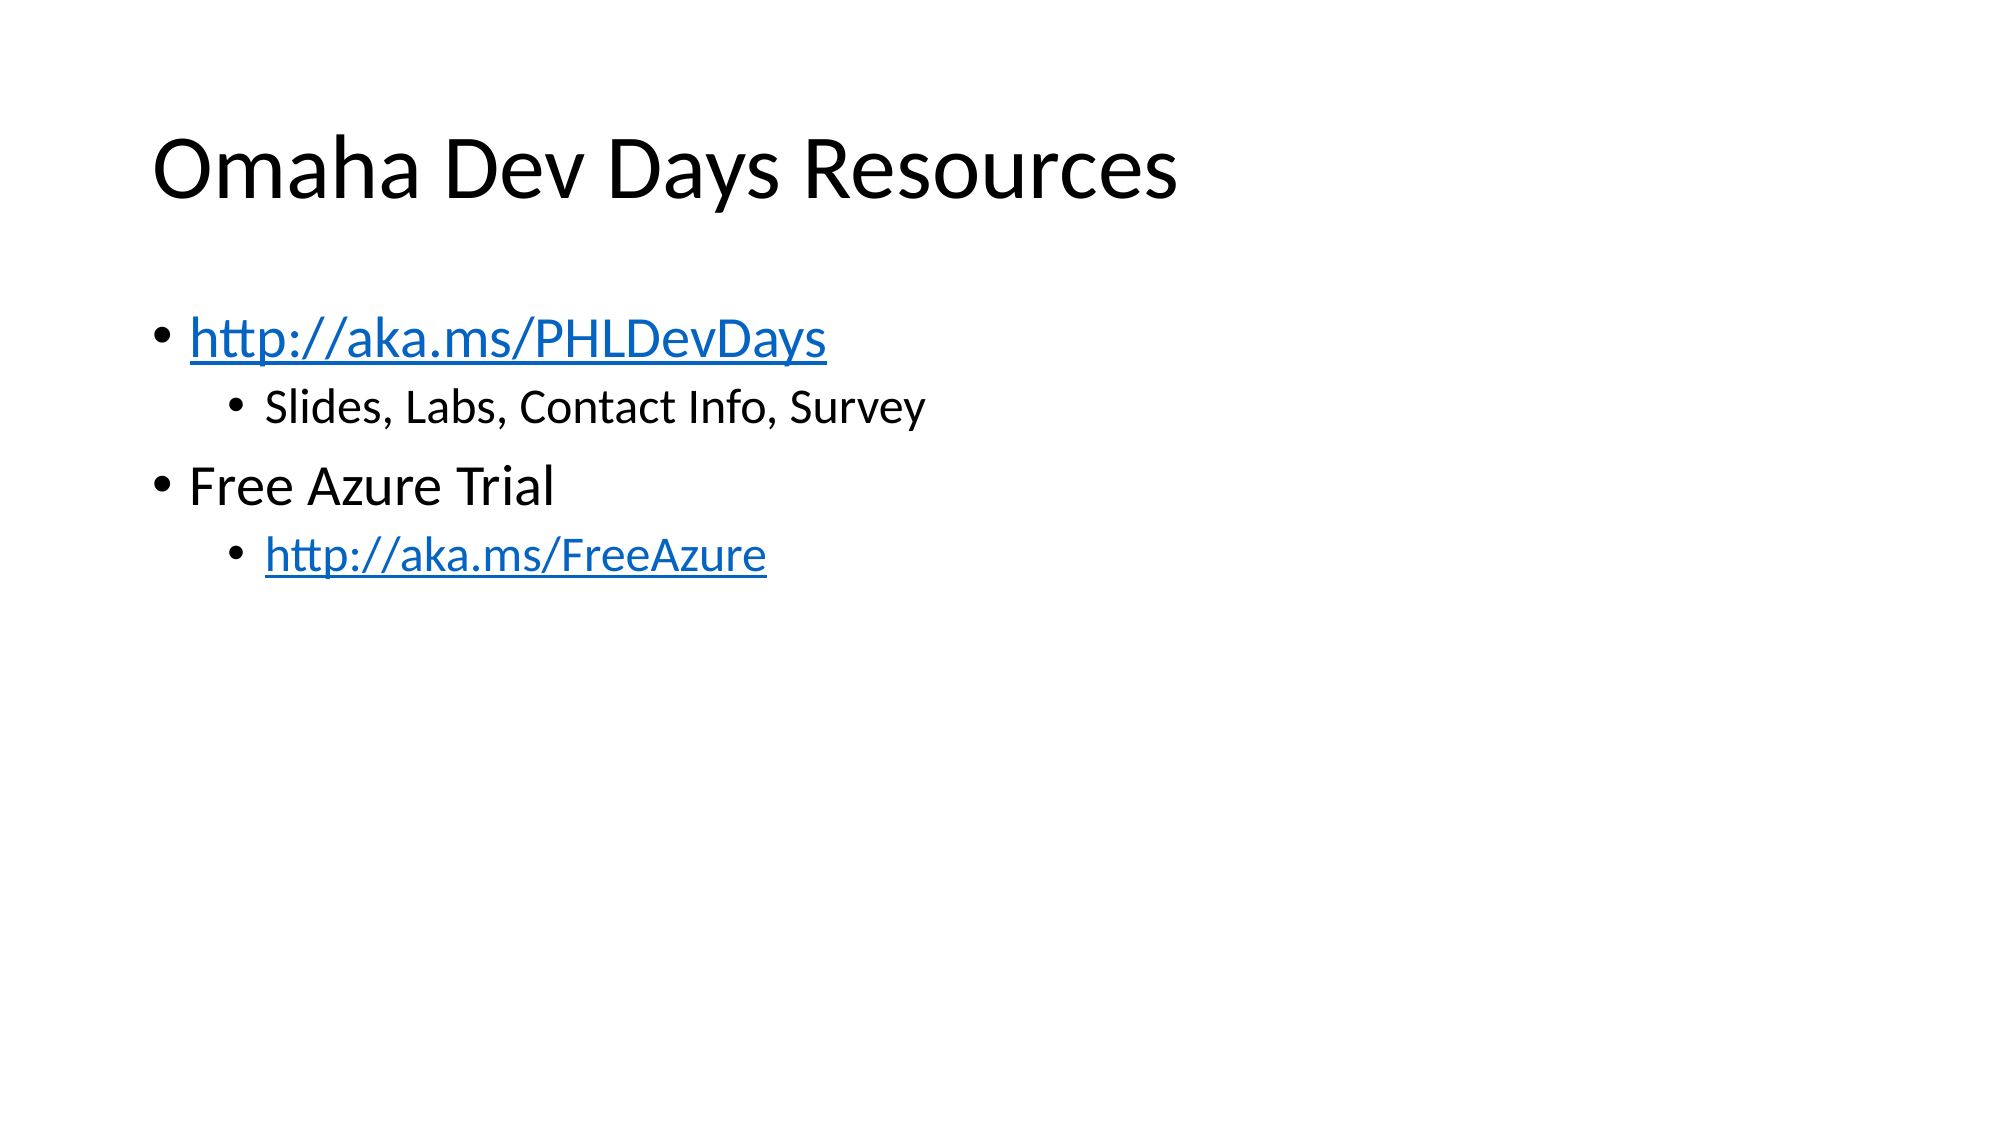

# Omaha Dev Days Resources
http://aka.ms/PHLDevDays
Slides, Labs, Contact Info, Survey
Free Azure Trial
http://aka.ms/FreeAzure